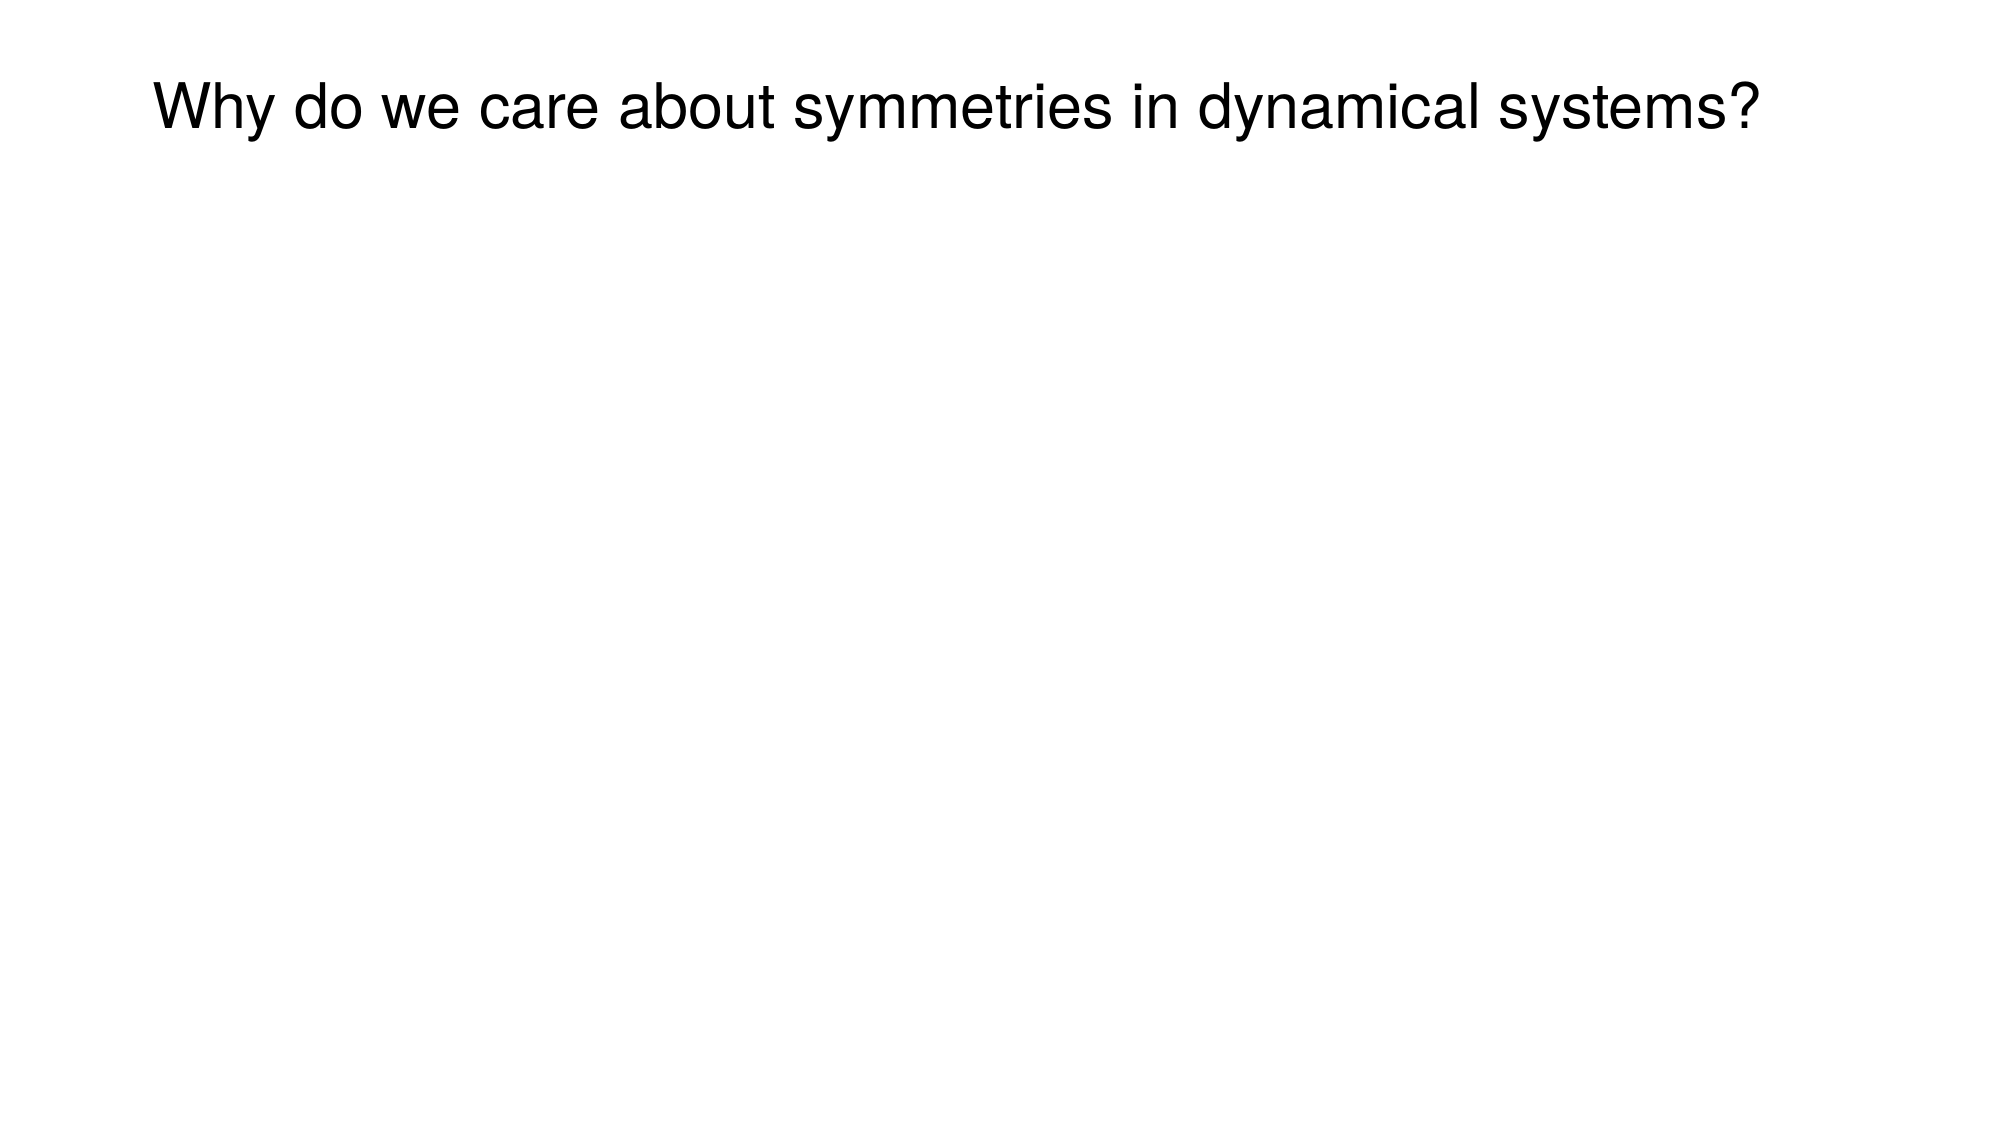

Why do we care about symmetries in dynamical systems?